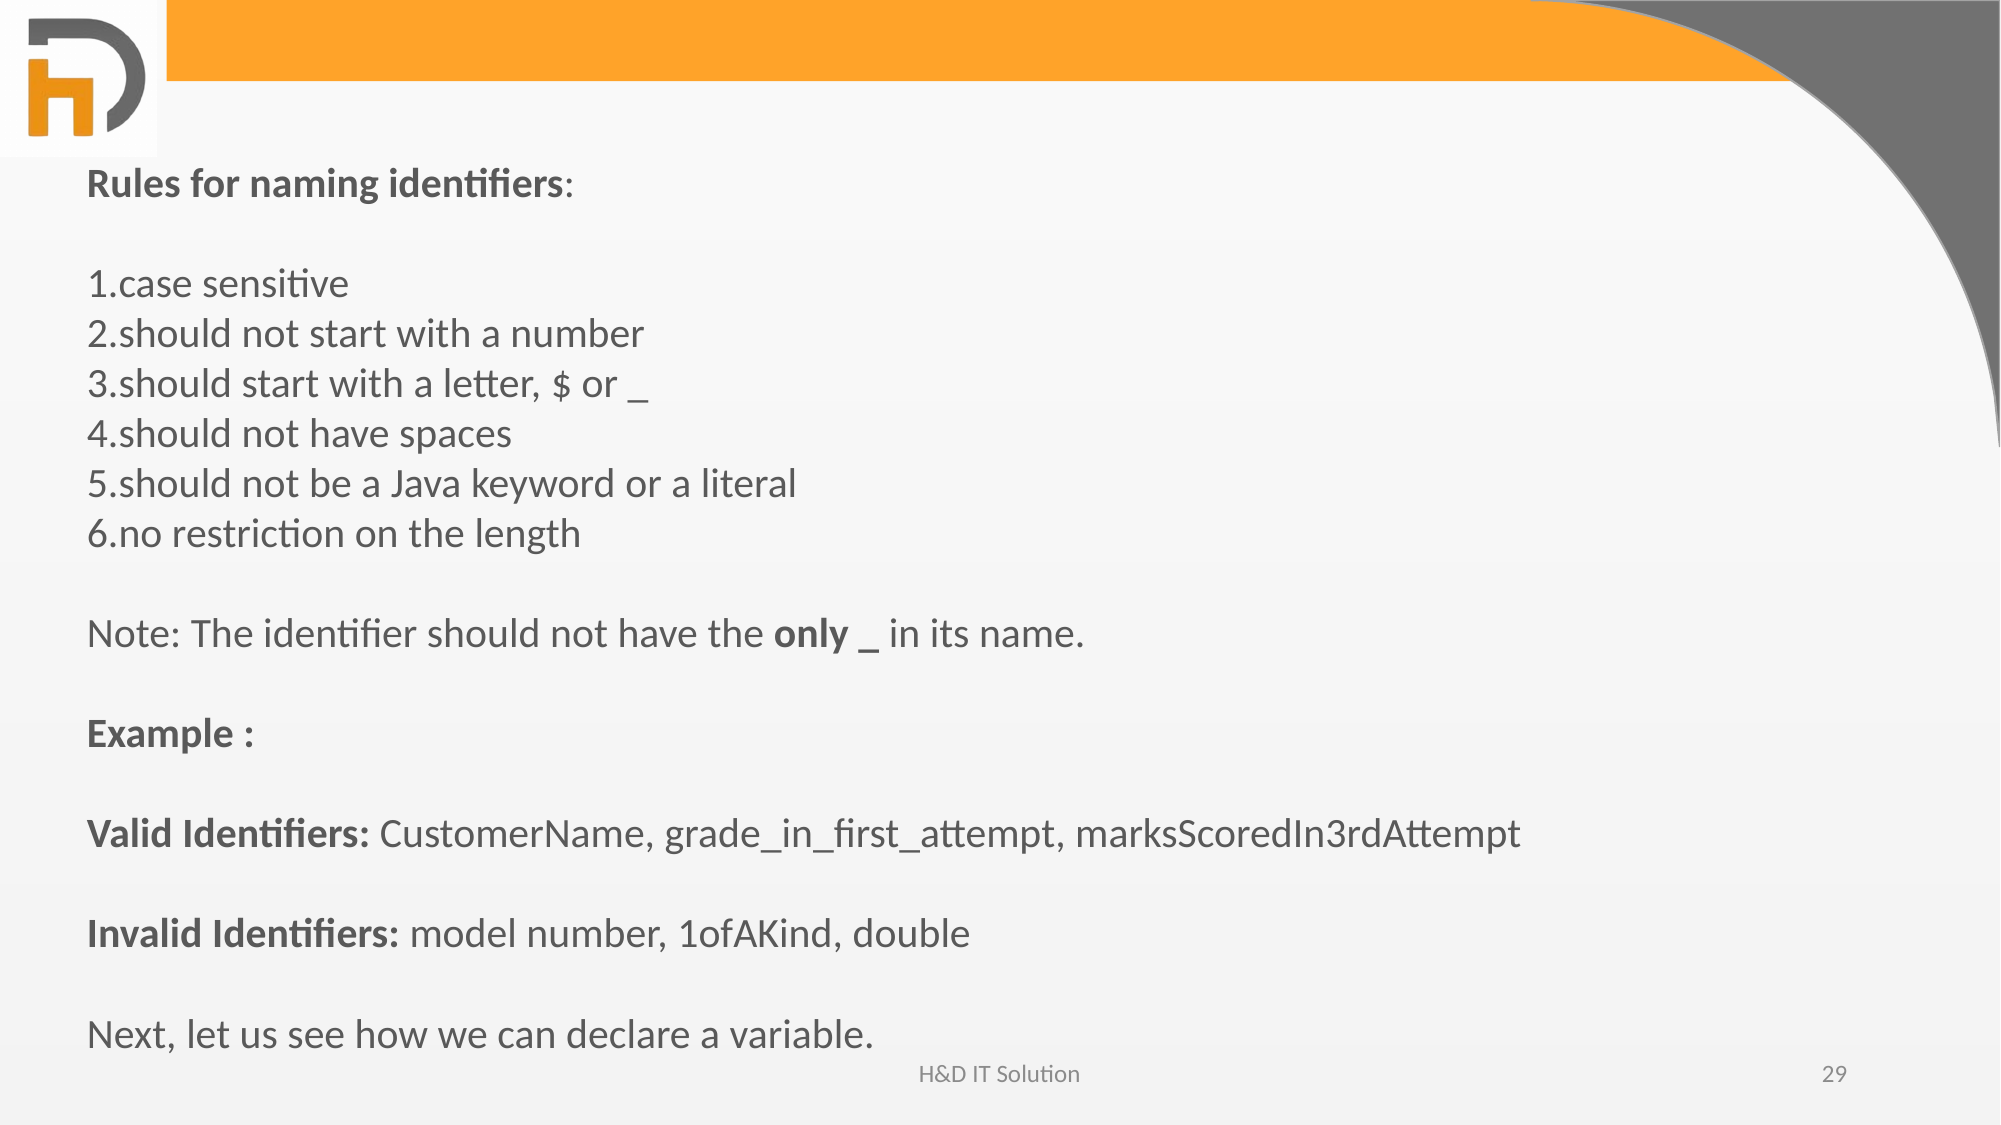

Rules for naming identifiers:

case sensitive
should not start with a number
should start with a letter, $ or _
should not have spaces
should not be a Java keyword or a literal
no restriction on the length

Note: The identifier should not have the only _ in its name.

Example :

Valid Identifiers: CustomerName, grade_in_first_attempt, marksScoredIn3rdAttempt

Invalid Identifiers: model number, 1ofAKind, double

Next, let us see how we can declare a variable.
H&D IT Solution
29